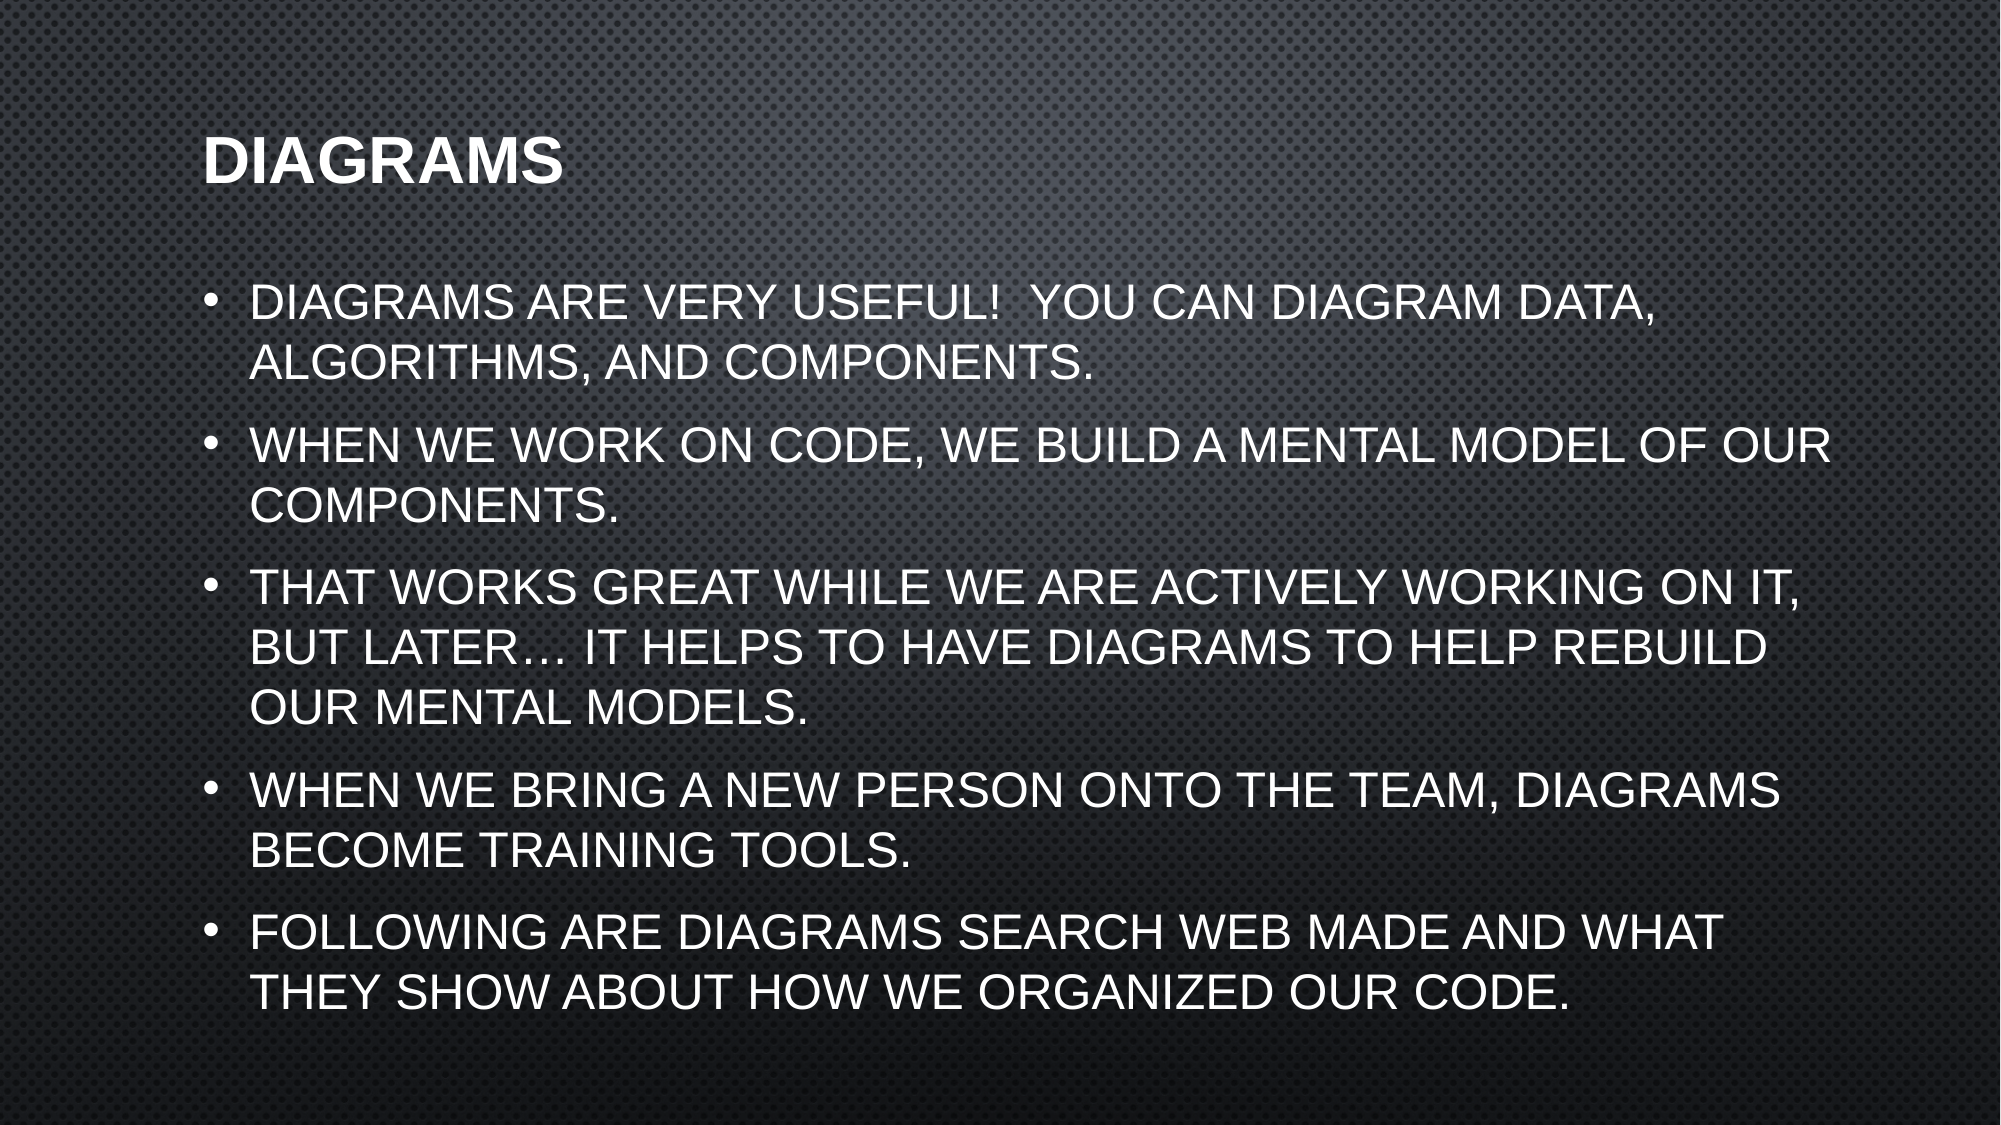

# Diagrams
Diagrams are very useful!  You can diagram data, algorithms, and components.
When we work on code, we build a mental model of our components.
That works great while we are actively working on it, but later… it helps to have diagrams to help rebuild our mental models.
When we bring a new person onto the team, diagrams become training tools.
Following are diagrams Search Web made and what they show about how we organized our code.